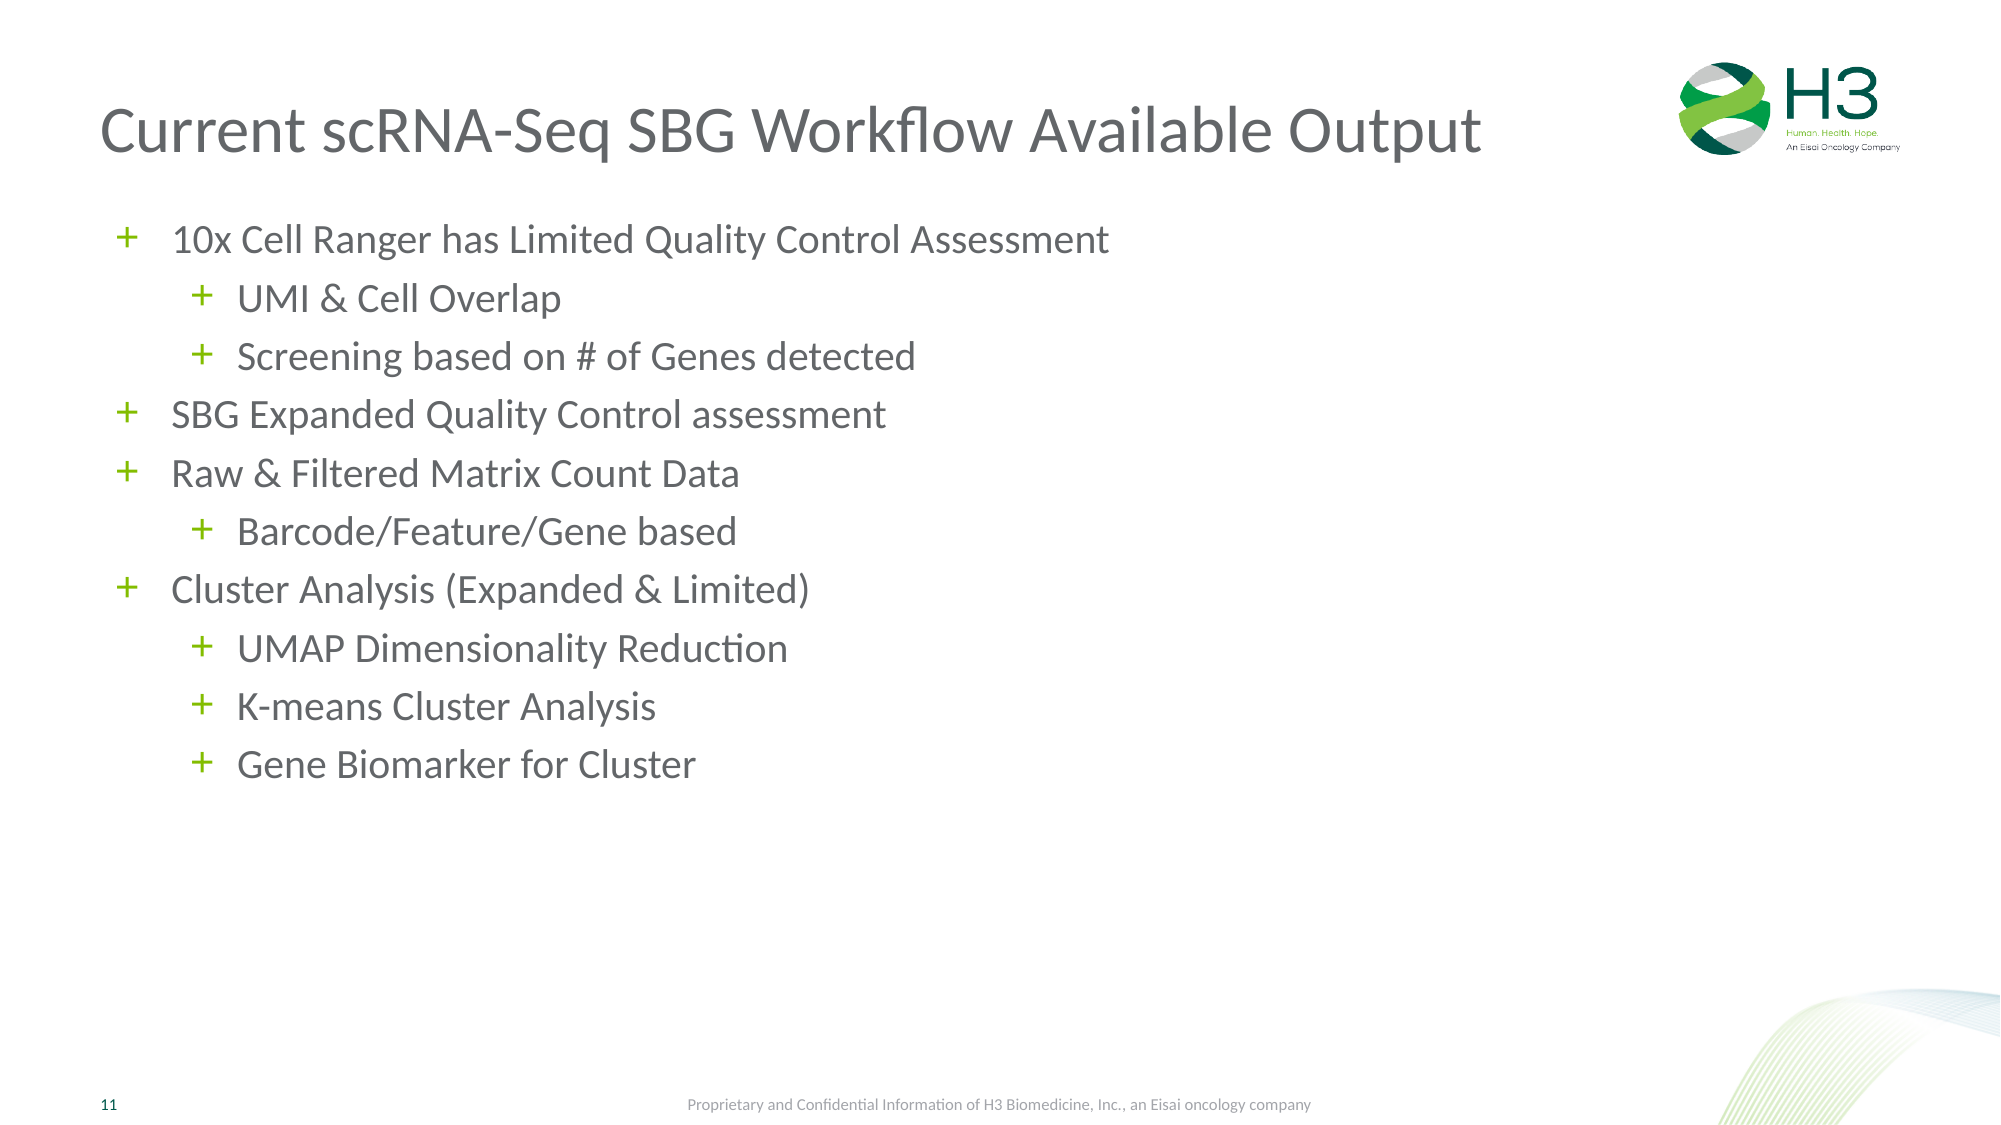

# Current scRNA-Seq SBG Workflow Available Output
10x Cell Ranger has Limited Quality Control Assessment
UMI & Cell Overlap
Screening based on # of Genes detected
SBG Expanded Quality Control assessment
Raw & Filtered Matrix Count Data
Barcode/Feature/Gene based
Cluster Analysis (Expanded & Limited)
UMAP Dimensionality Reduction
K-means Cluster Analysis
Gene Biomarker for Cluster

Proprietary and Confidential Information of H3 Biomedicine, Inc., an Eisai oncology company
11